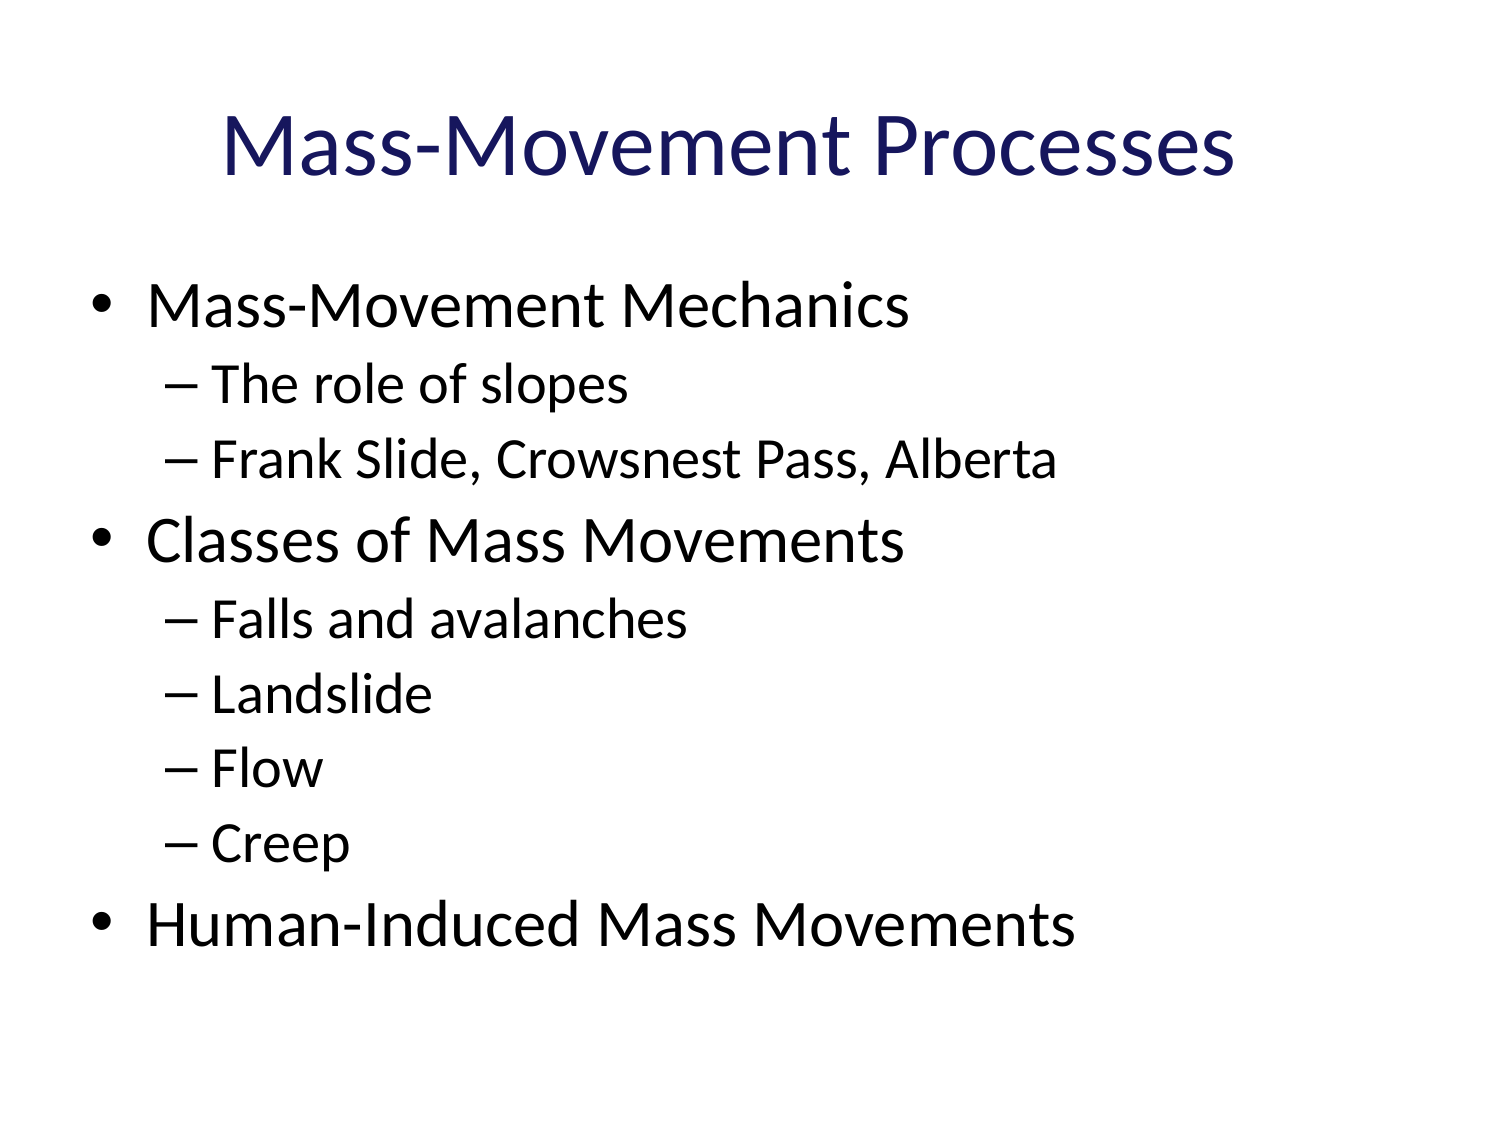

# Mass-Movement Processes
Mass-Movement Mechanics
The role of slopes
Frank Slide, Crowsnest Pass, Alberta
Classes of Mass Movements
Falls and avalanches
Landslide
Flow
Creep
Human-Induced Mass Movements